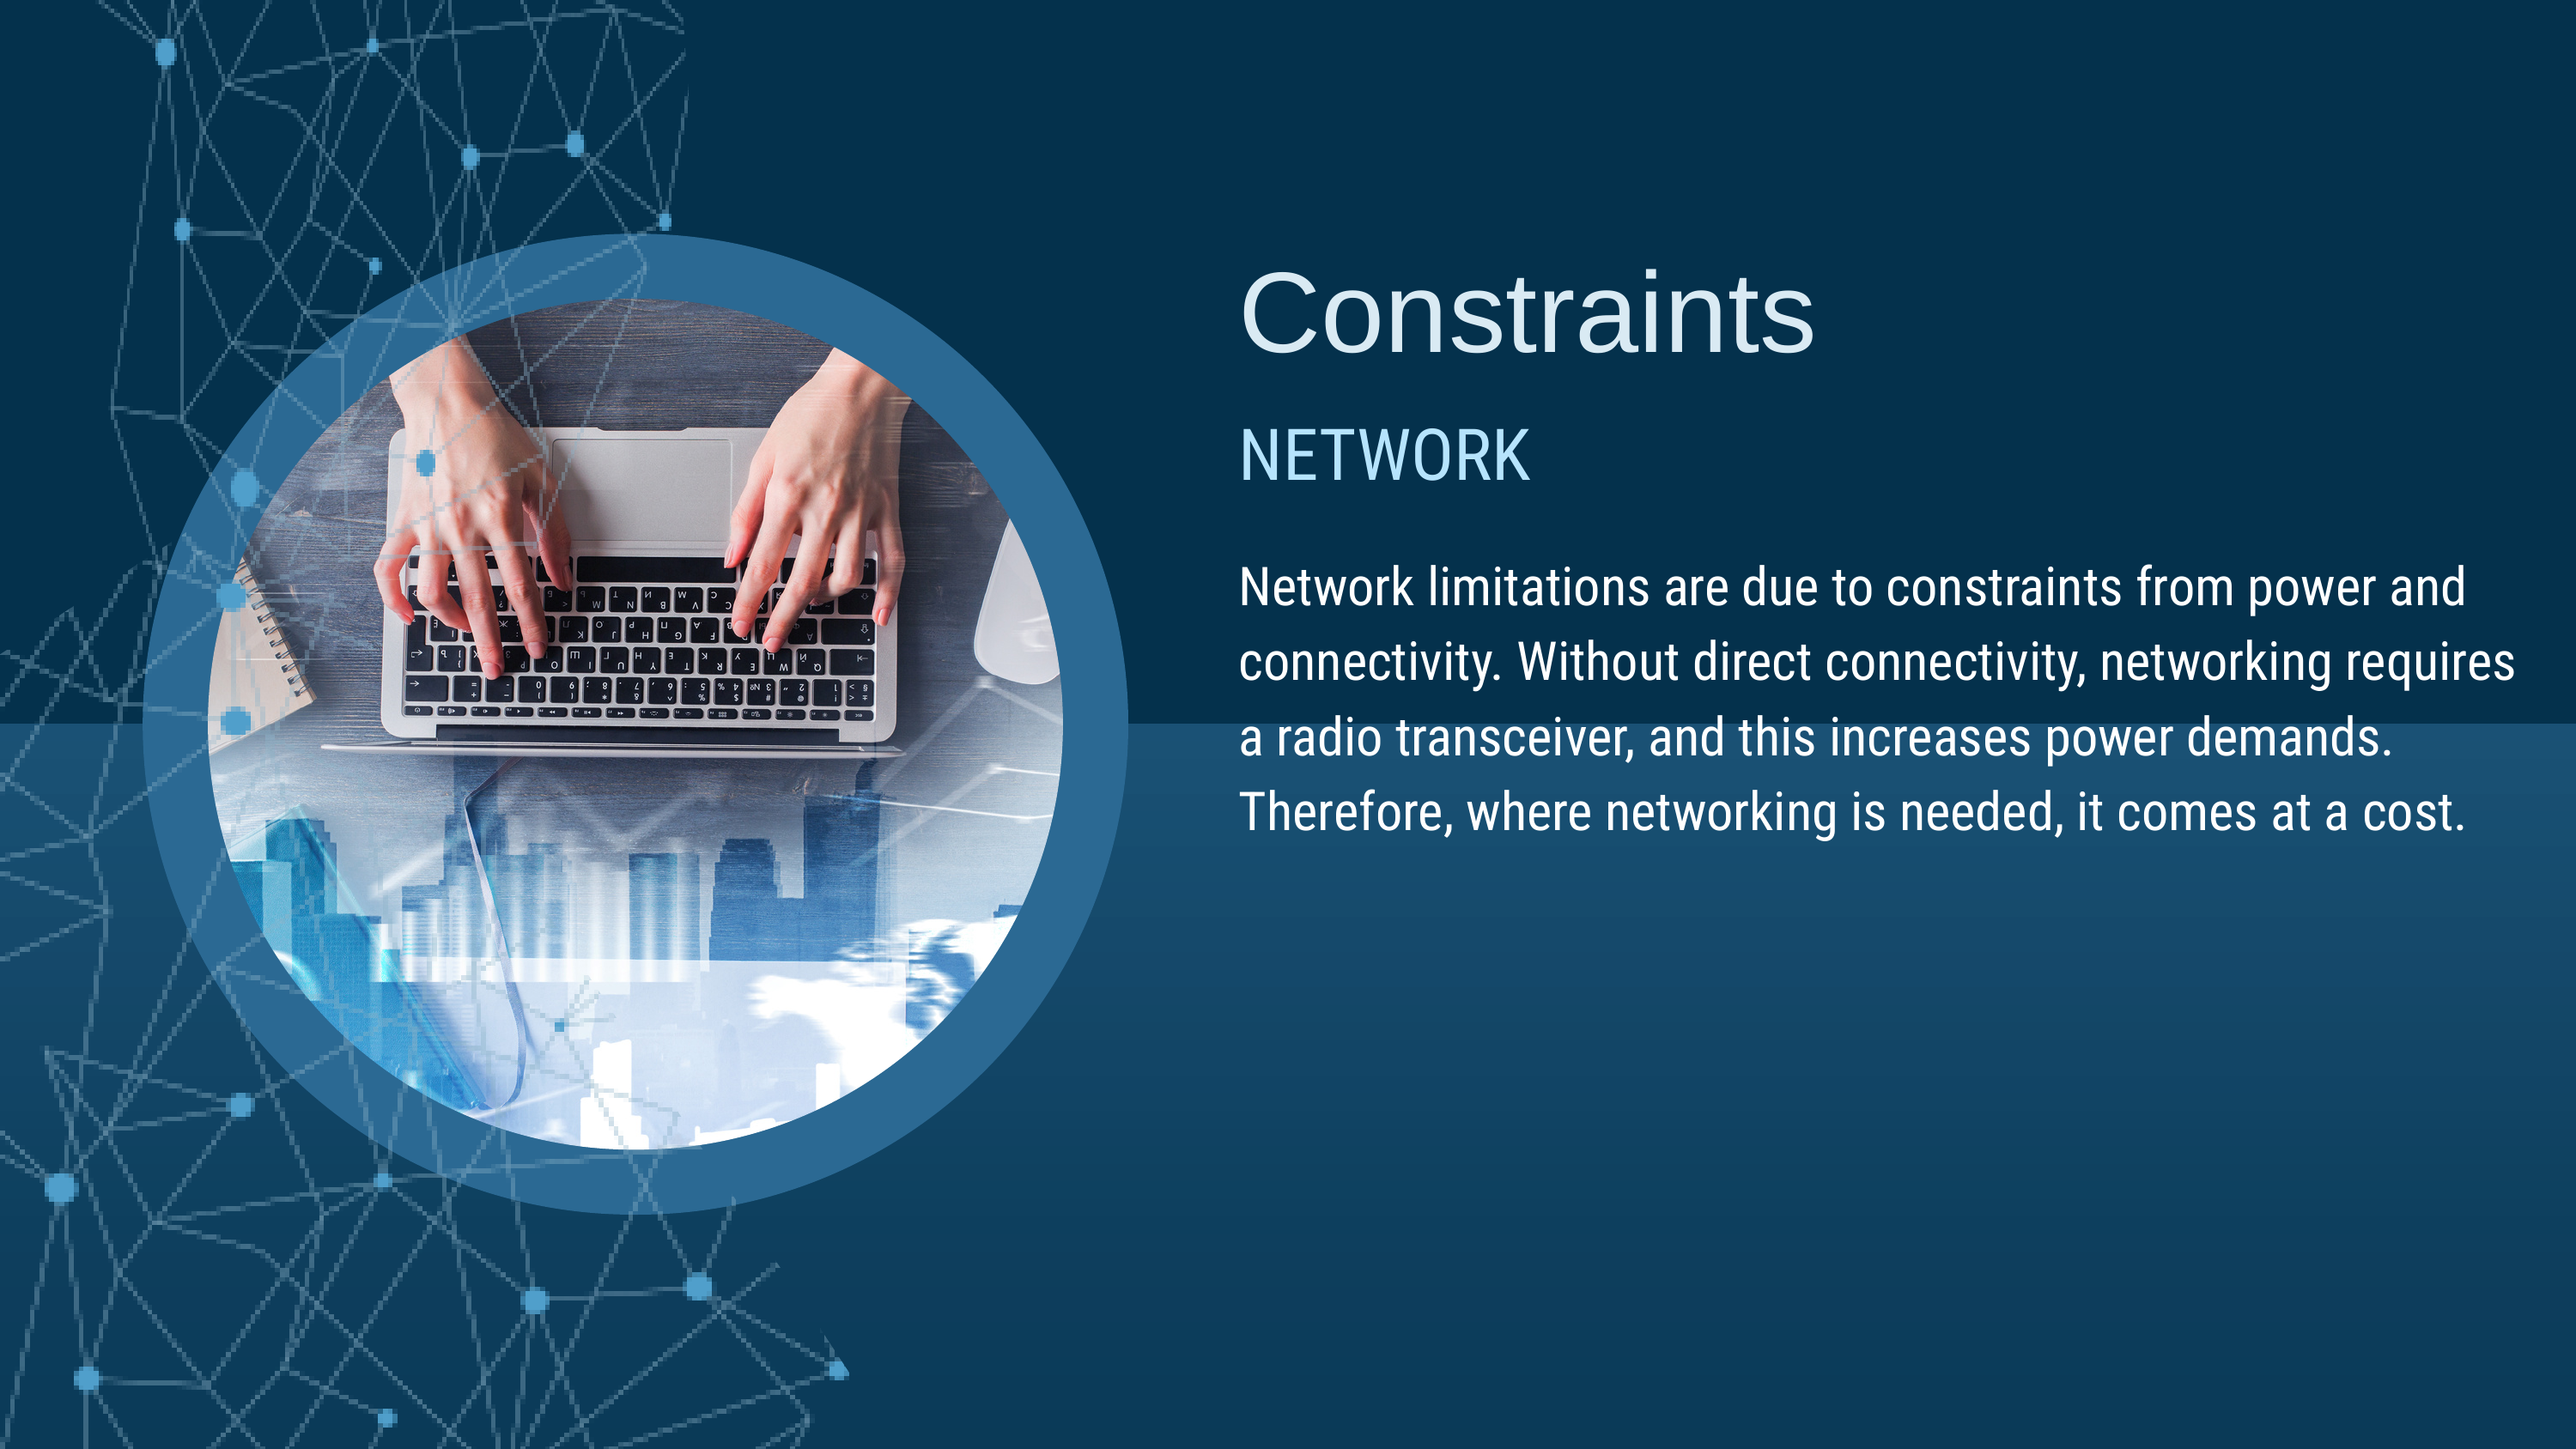

Constraints

NETWORK
Network limitations are due to constraints from power and connectivity. Without direct connectivity, networking requires a radio transceiver, and this increases power demands. Therefore, where networking is needed, it comes at a cost.